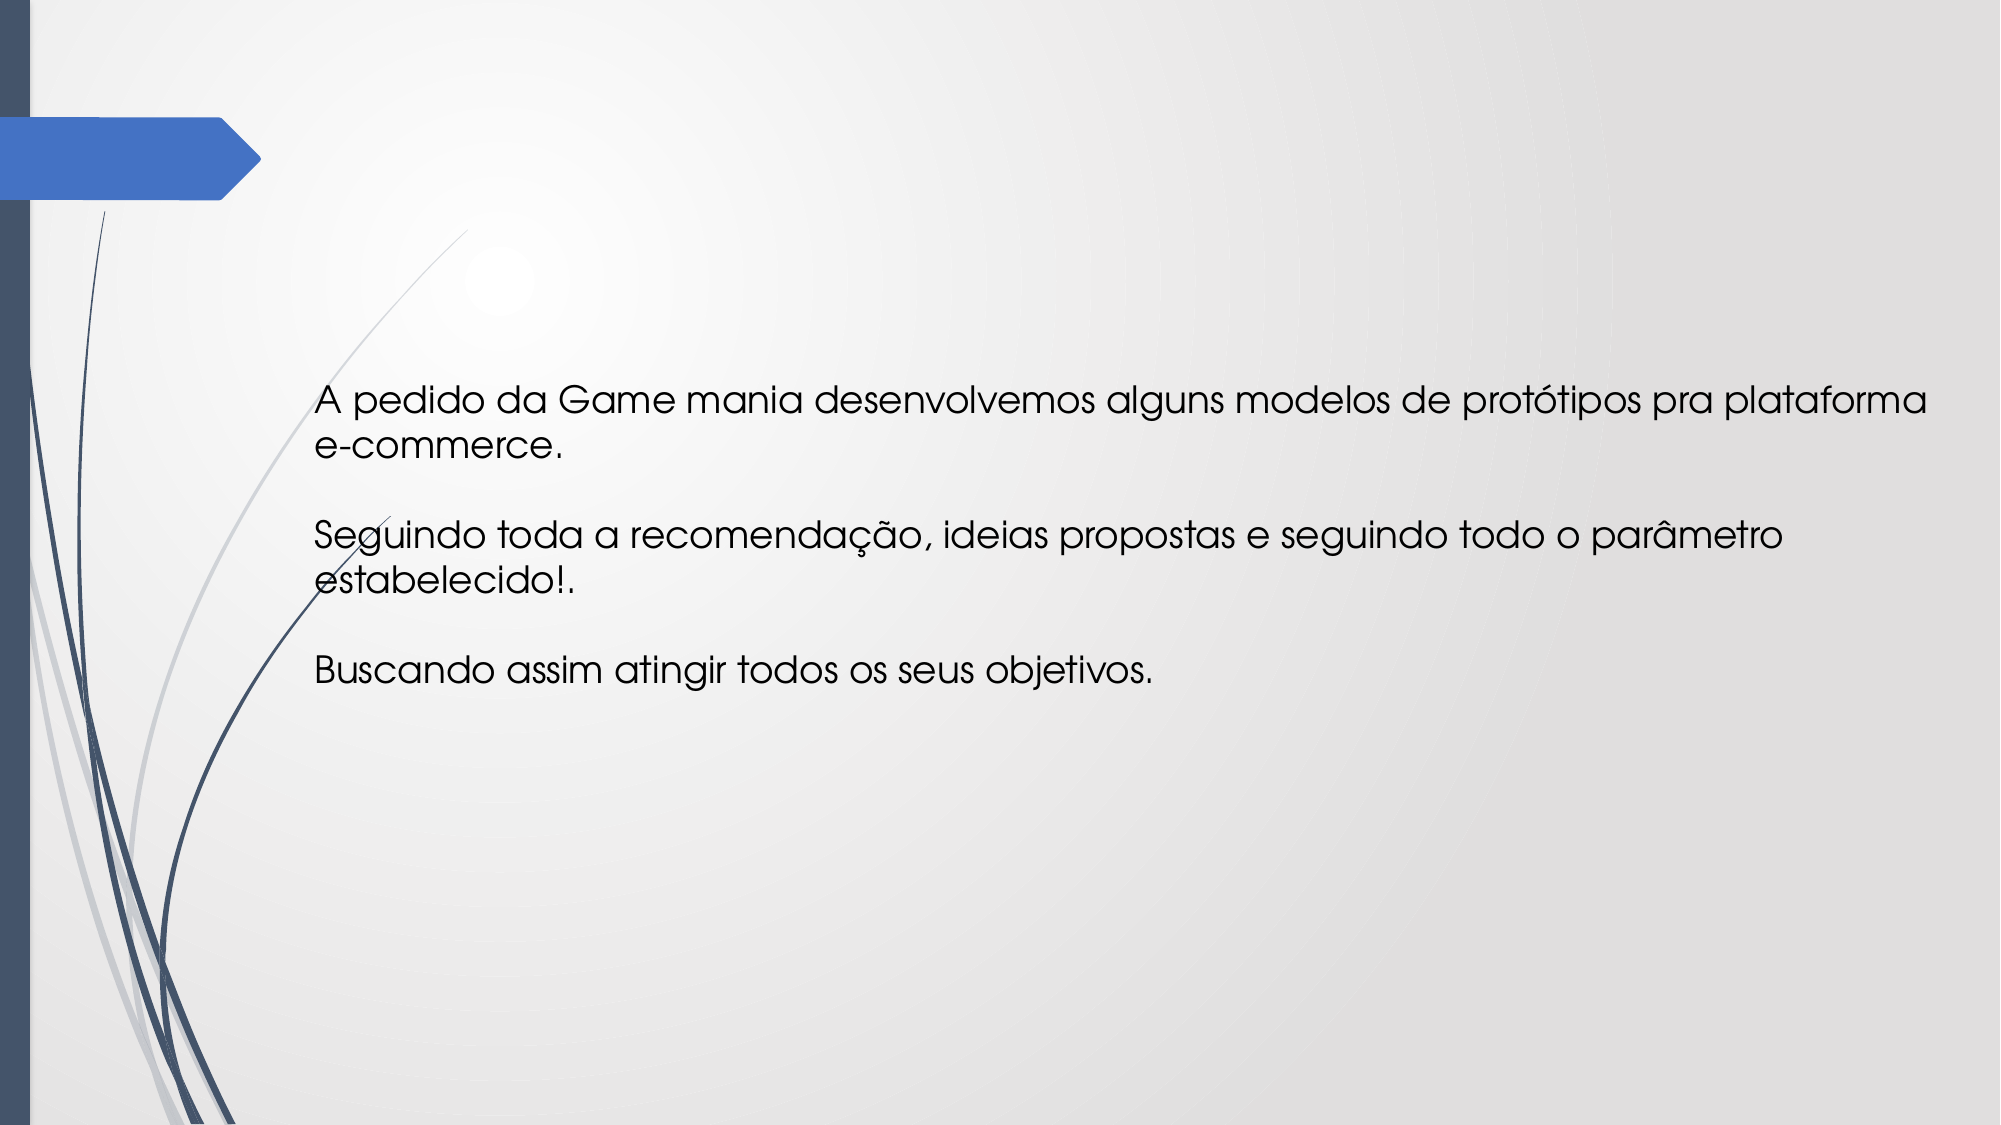

A pedido da Game mania desenvolvemos alguns modelos de protótipos pra plataforma e-commerce.

Seguindo toda a recomendação, ideias propostas e seguindo todo o parâmetro estabelecido!.

Buscando assim atingir todos os seus objetivos.